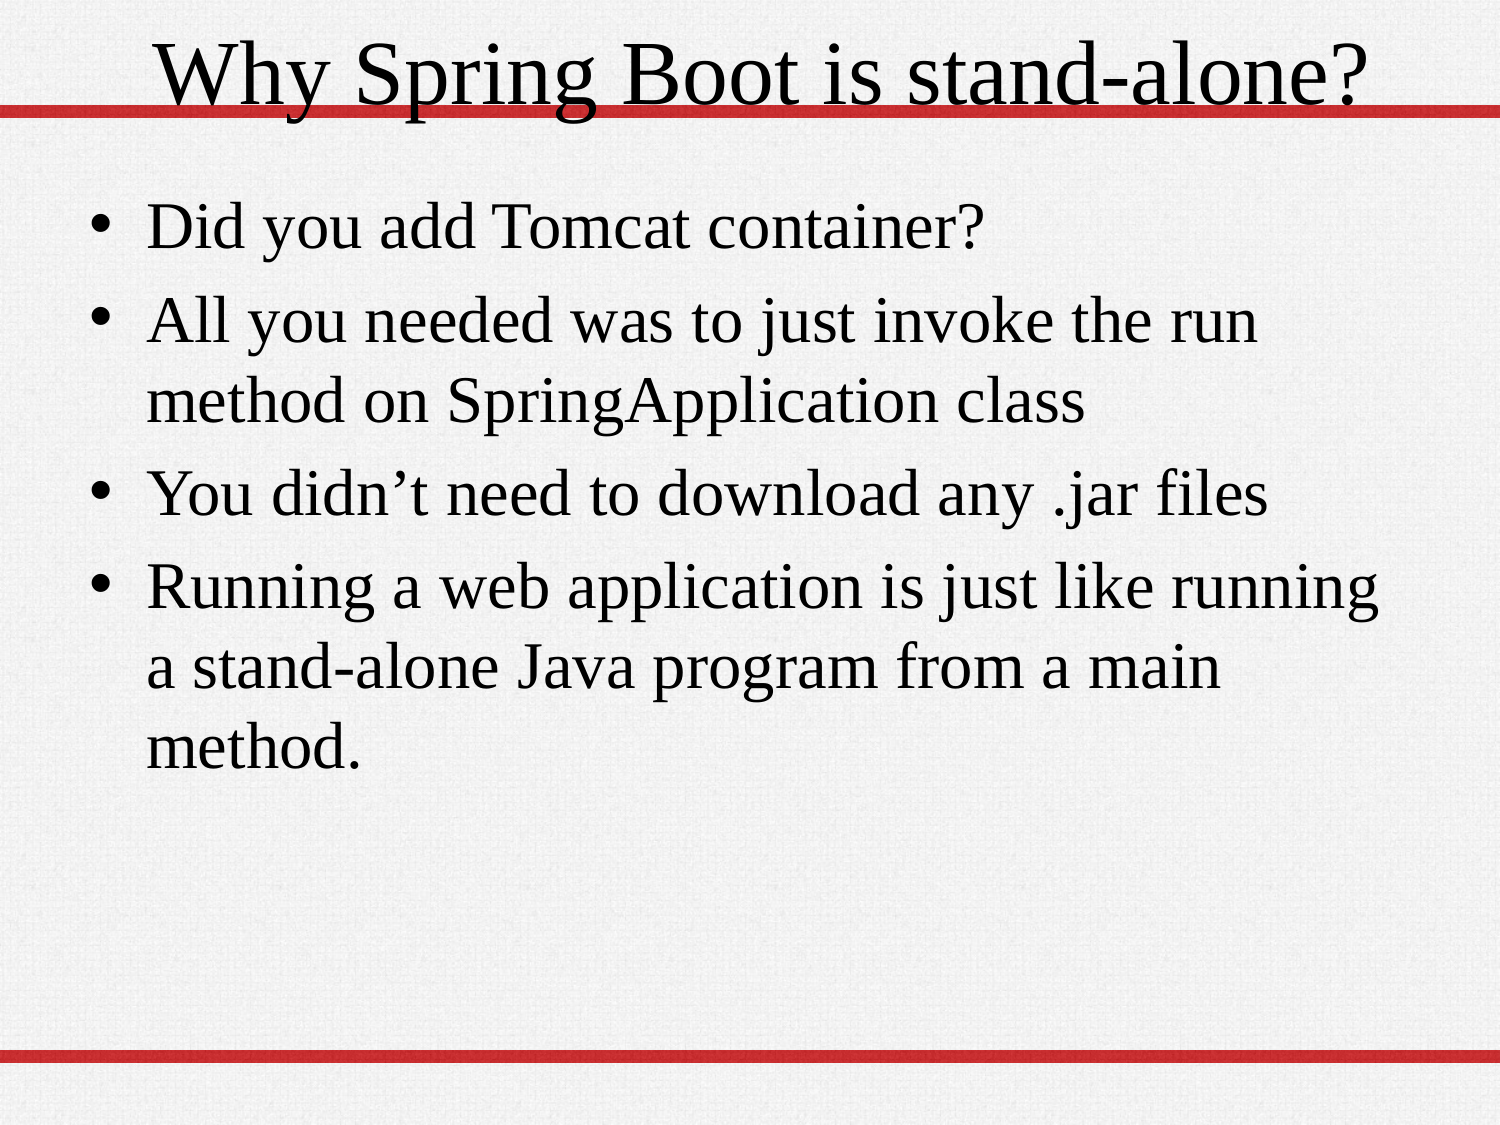

# Why Spring Boot is stand-alone?
Did you add Tomcat container?
All you needed was to just invoke the run method on SpringApplication class
You didn’t need to download any .jar files
Running a web application is just like running a stand-alone Java program from a main method.
26